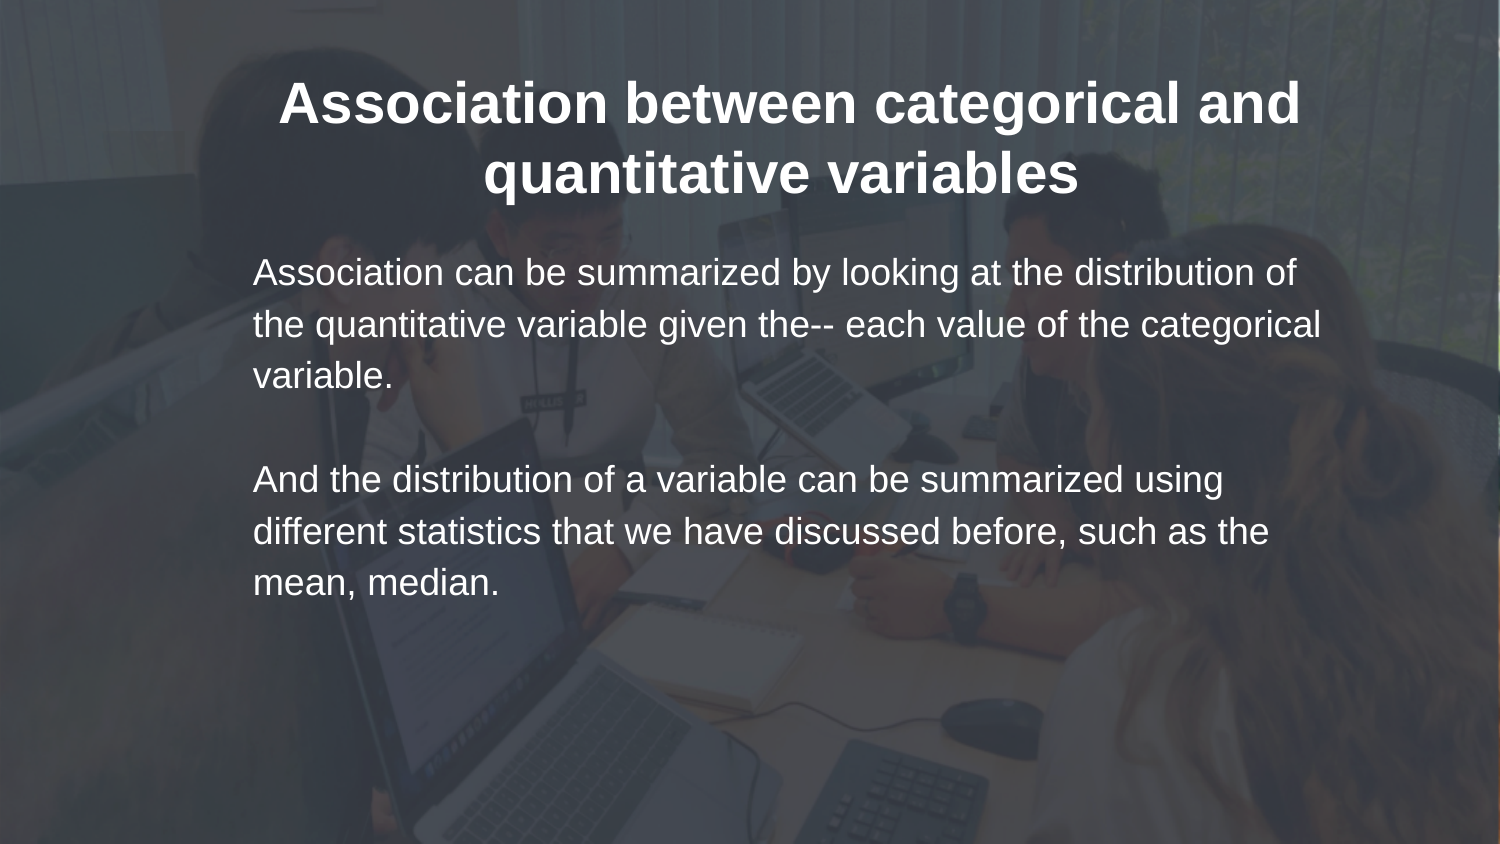

Association between categorical and quantitative variables

Association can be summarized by looking at the distribution of the quantitative variable given the-- each value of the categorical variable.

And the distribution of a variable can be summarized using different statistics that we have discussed before, such as the mean, median.